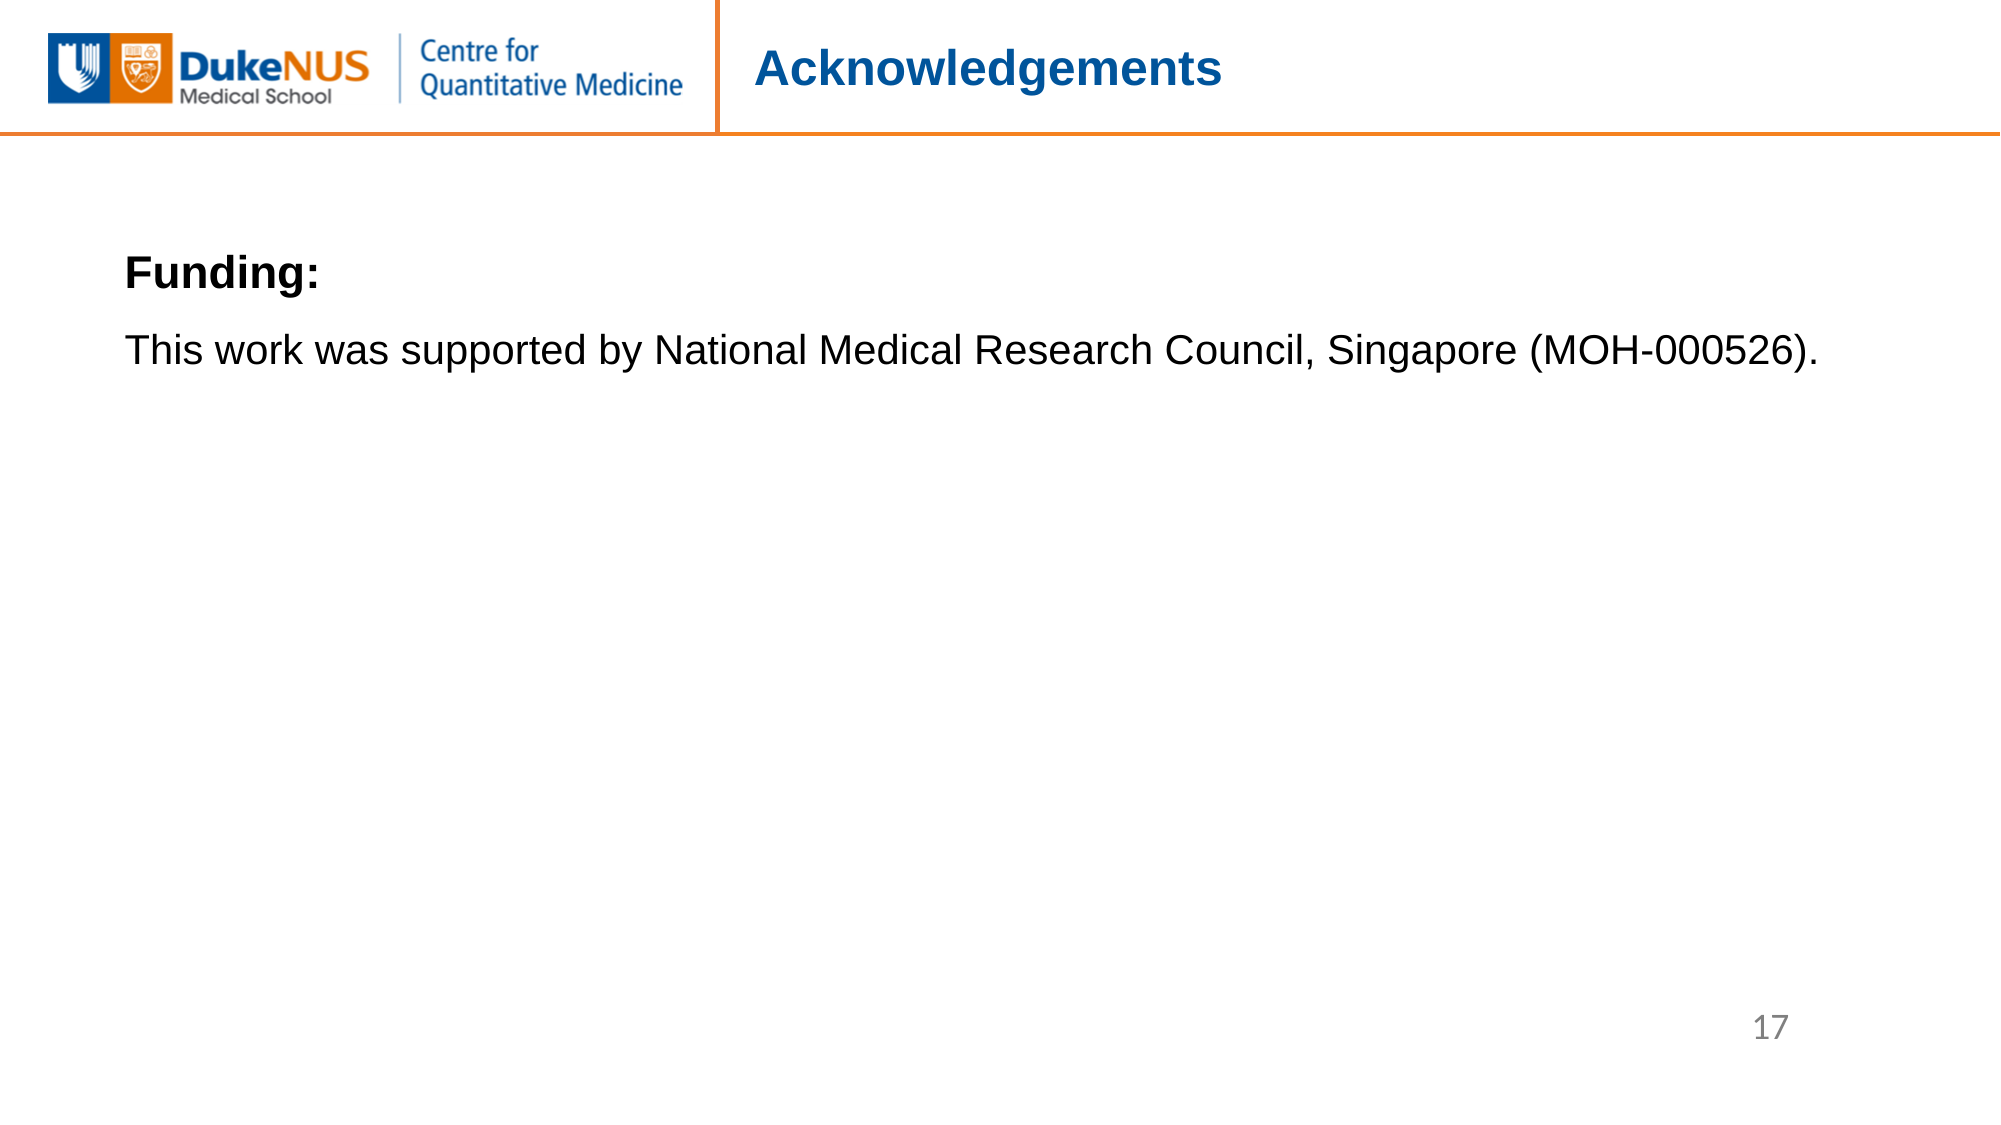

# Acknowledgements
Funding:
This work was supported by National Medical Research Council, Singapore (MOH-000526).

17